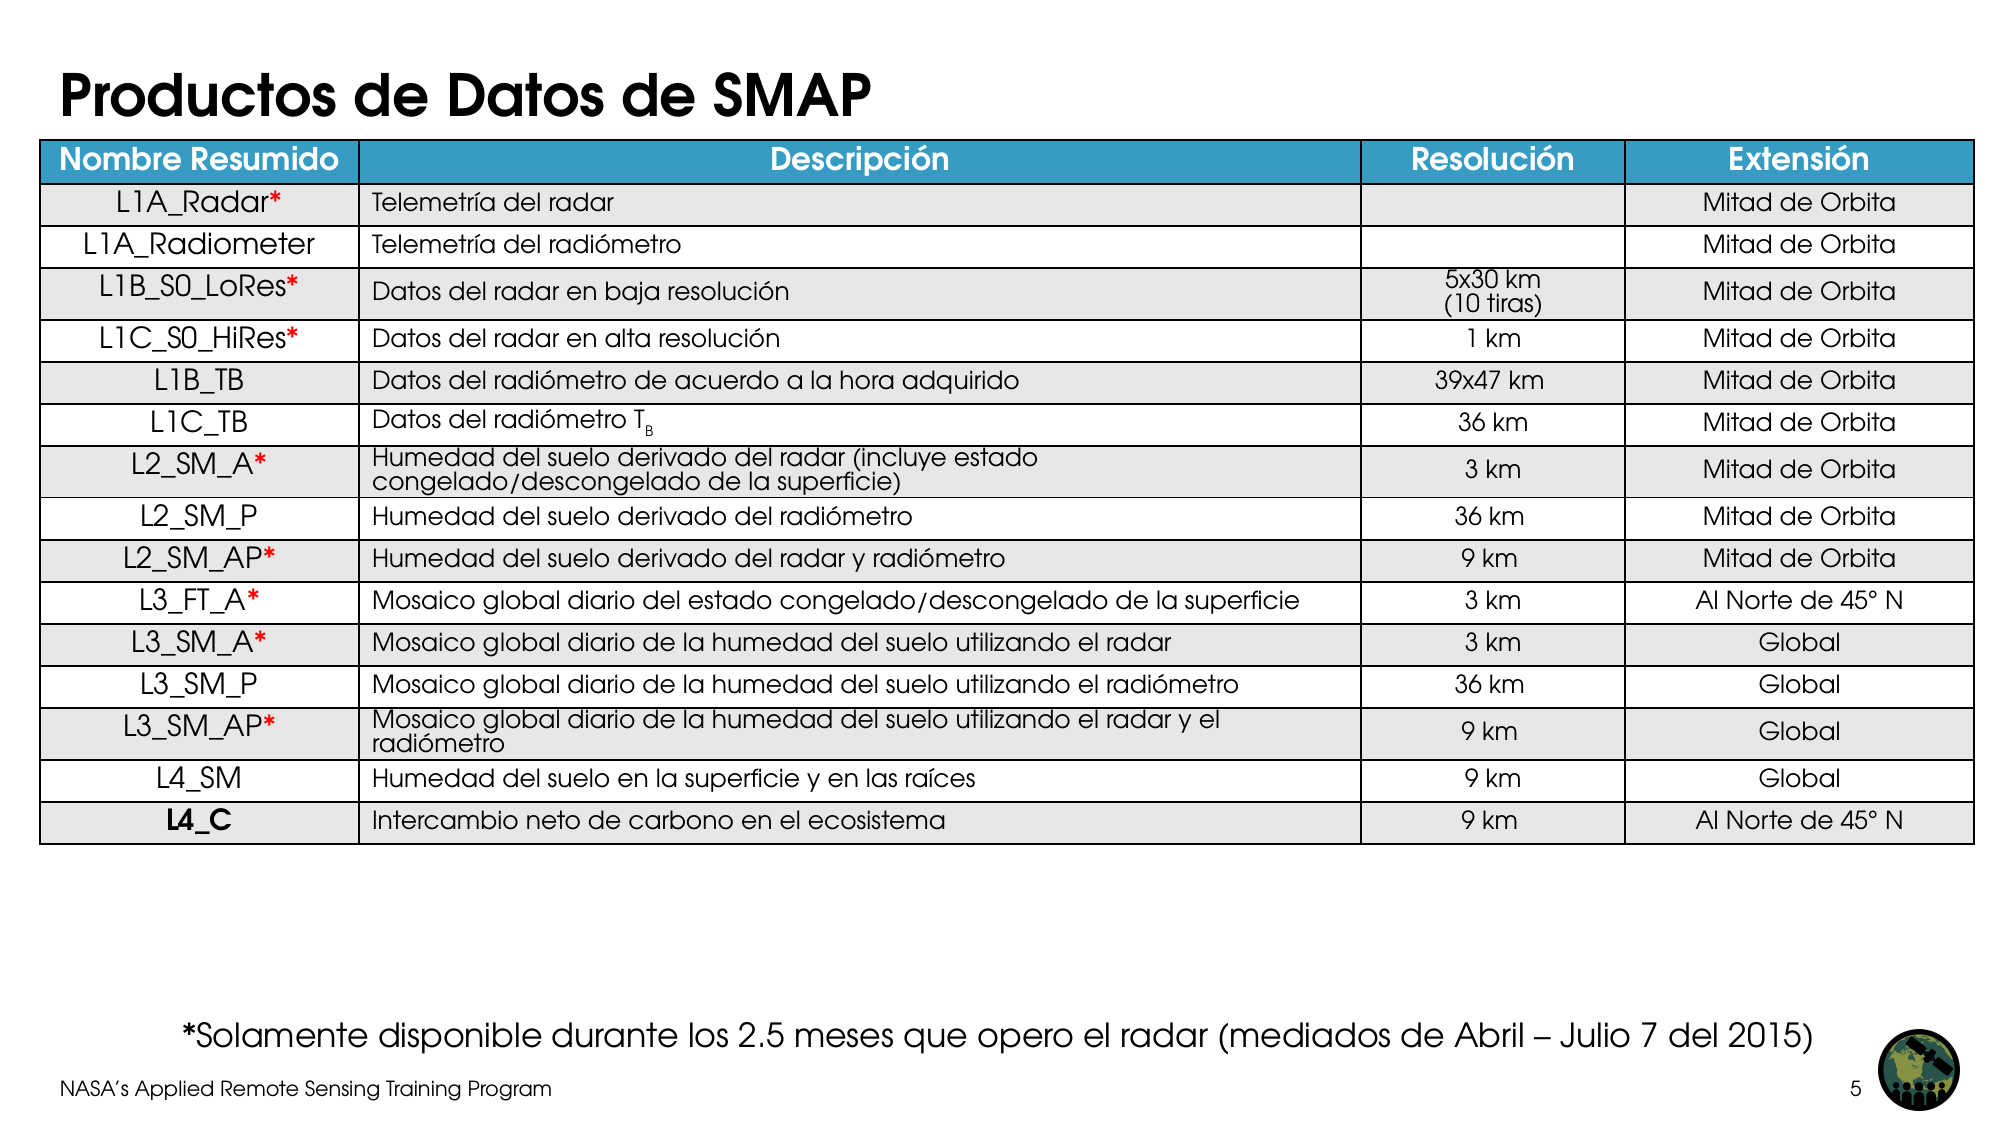

# Productos de Datos de SMAP
| Nombre Resumido | Descripción | Resolución | Extensión |
| --- | --- | --- | --- |
| L1A\_Radar\* | Telemetría del radar |  | Mitad de Orbita |
| L1A\_Radiometer | Telemetría del radiómetro |  | Mitad de Orbita |
| L1B\_S0\_LoRes\* | Datos del radar en baja resolución | 5x30 km (10 tiras) | Mitad de Orbita |
| L1C\_S0\_HiRes\* | Datos del radar en alta resolución | 1 km | Mitad de Orbita |
| L1B\_TB | Datos del radiómetro de acuerdo a la hora adquirido | 39x47 km | Mitad de Orbita |
| L1C\_TB | Datos del radiómetro TB | 36 km | Mitad de Orbita |
| L2\_SM\_A\* | Humedad del suelo derivado del radar (incluye estado congelado/descongelado de la superficie) | 3 km | Mitad de Orbita |
| L2\_SM\_P | Humedad del suelo derivado del radiómetro | 36 km | Mitad de Orbita |
| L2\_SM\_AP\* | Humedad del suelo derivado del radar y radiómetro | 9 km | Mitad de Orbita |
| L3\_FT\_A\* | Mosaico global diario del estado congelado/descongelado de la superficie | 3 km | Al Norte de 45° N |
| L3\_SM\_A\* | Mosaico global diario de la humedad del suelo utilizando el radar | 3 km | Global |
| L3\_SM\_P | Mosaico global diario de la humedad del suelo utilizando el radiómetro | 36 km | Global |
| L3\_SM\_AP\* | Mosaico global diario de la humedad del suelo utilizando el radar y el radiómetro | 9 km | Global |
| L4\_SM | Humedad del suelo en la superficie y en las raíces | 9 km | Global |
| L4\_C | Intercambio neto de carbono en el ecosistema | 9 km | Al Norte de 45° N |
*Solamente disponible durante los 2.5 meses que opero el radar (mediados de Abril – Julio 7 del 2015)